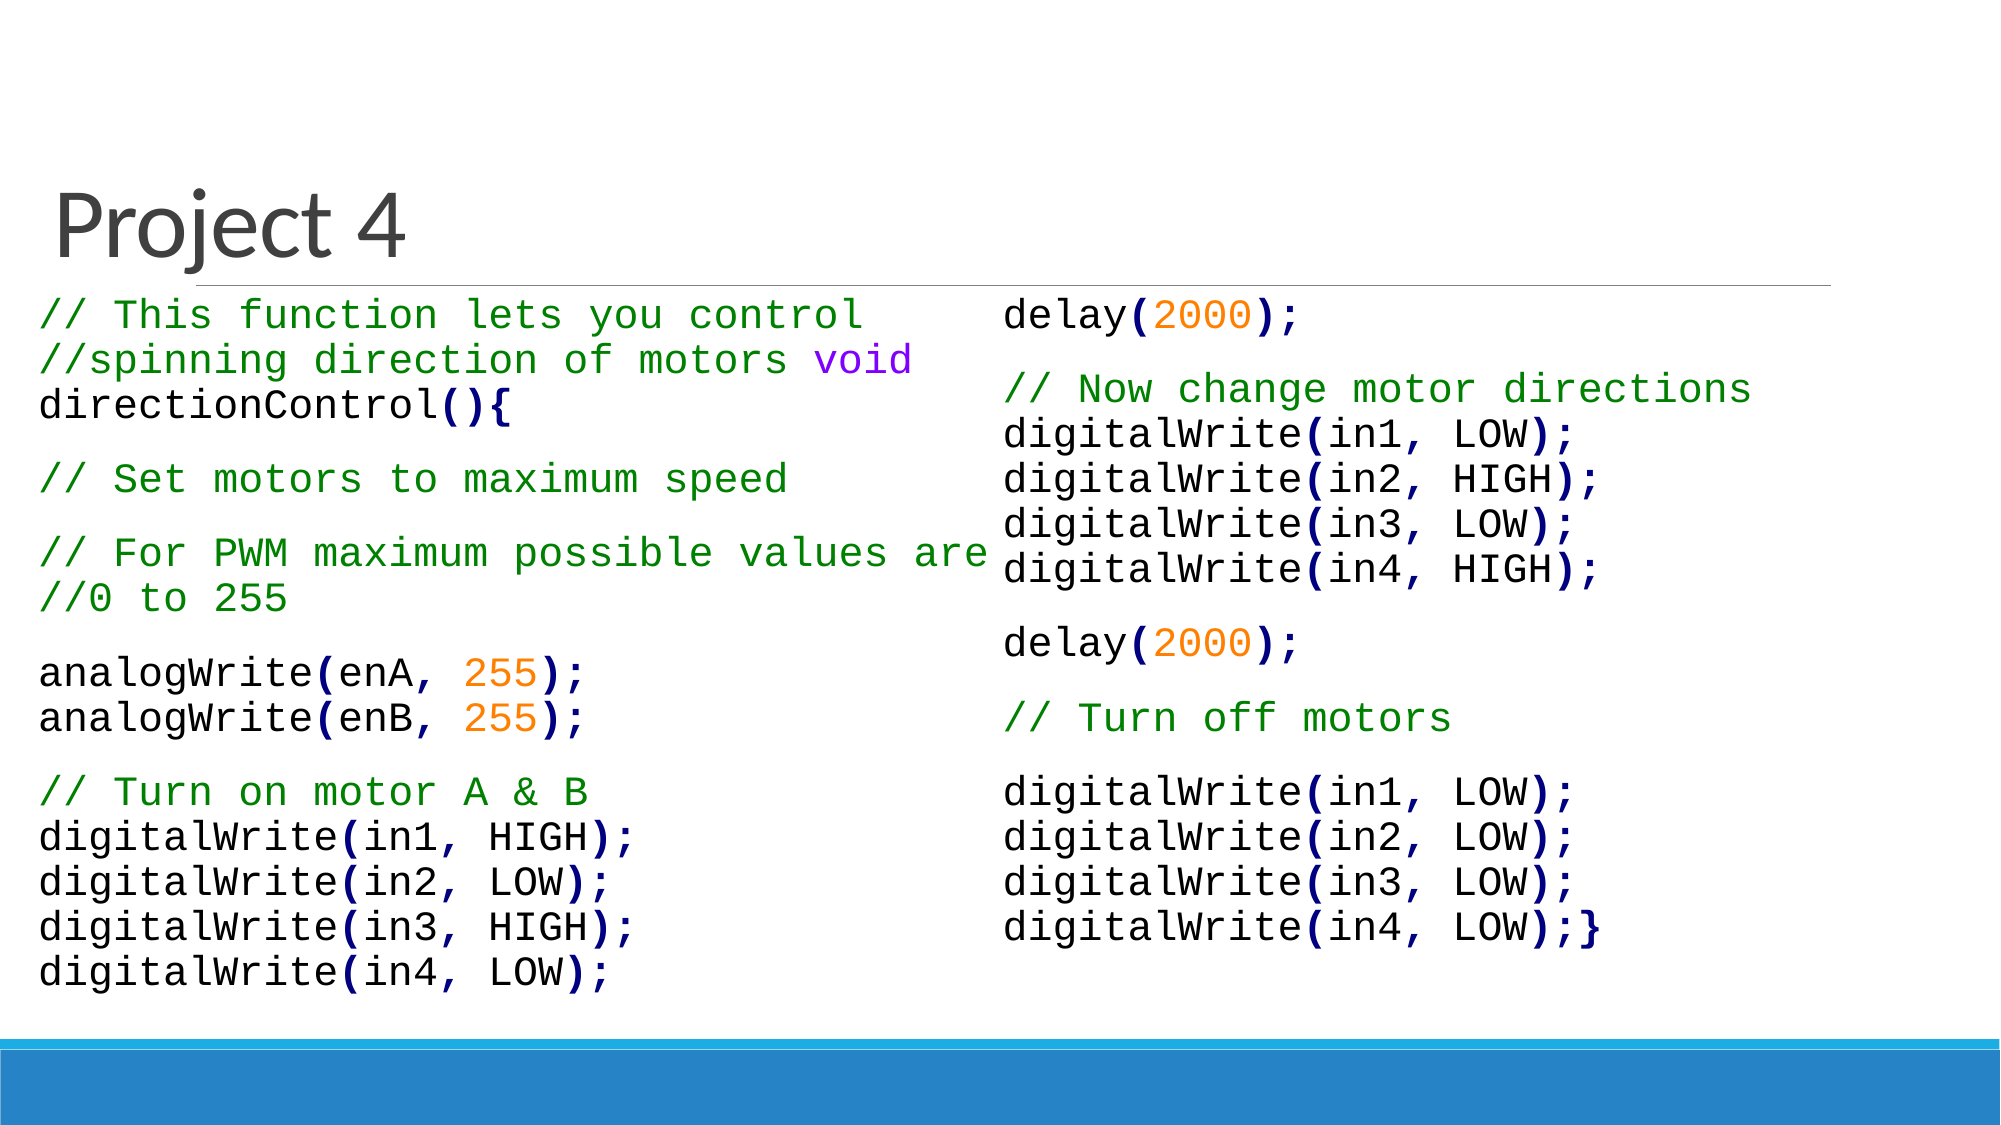

# Project 4
// This function lets you control //spinning direction of motors void directionControl(){
// Set motors to maximum speed
// For PWM maximum possible values are //0 to 255
analogWrite(enA, 255); analogWrite(enB, 255);
// Turn on motor A & B digitalWrite(in1, HIGH); digitalWrite(in2, LOW); digitalWrite(in3, HIGH); digitalWrite(in4, LOW);
delay(2000);
// Now change motor directions digitalWrite(in1, LOW); digitalWrite(in2, HIGH); digitalWrite(in3, LOW); digitalWrite(in4, HIGH);
delay(2000);
// Turn off motors
digitalWrite(in1, LOW); digitalWrite(in2, LOW); digitalWrite(in3, LOW); digitalWrite(in4, LOW);}